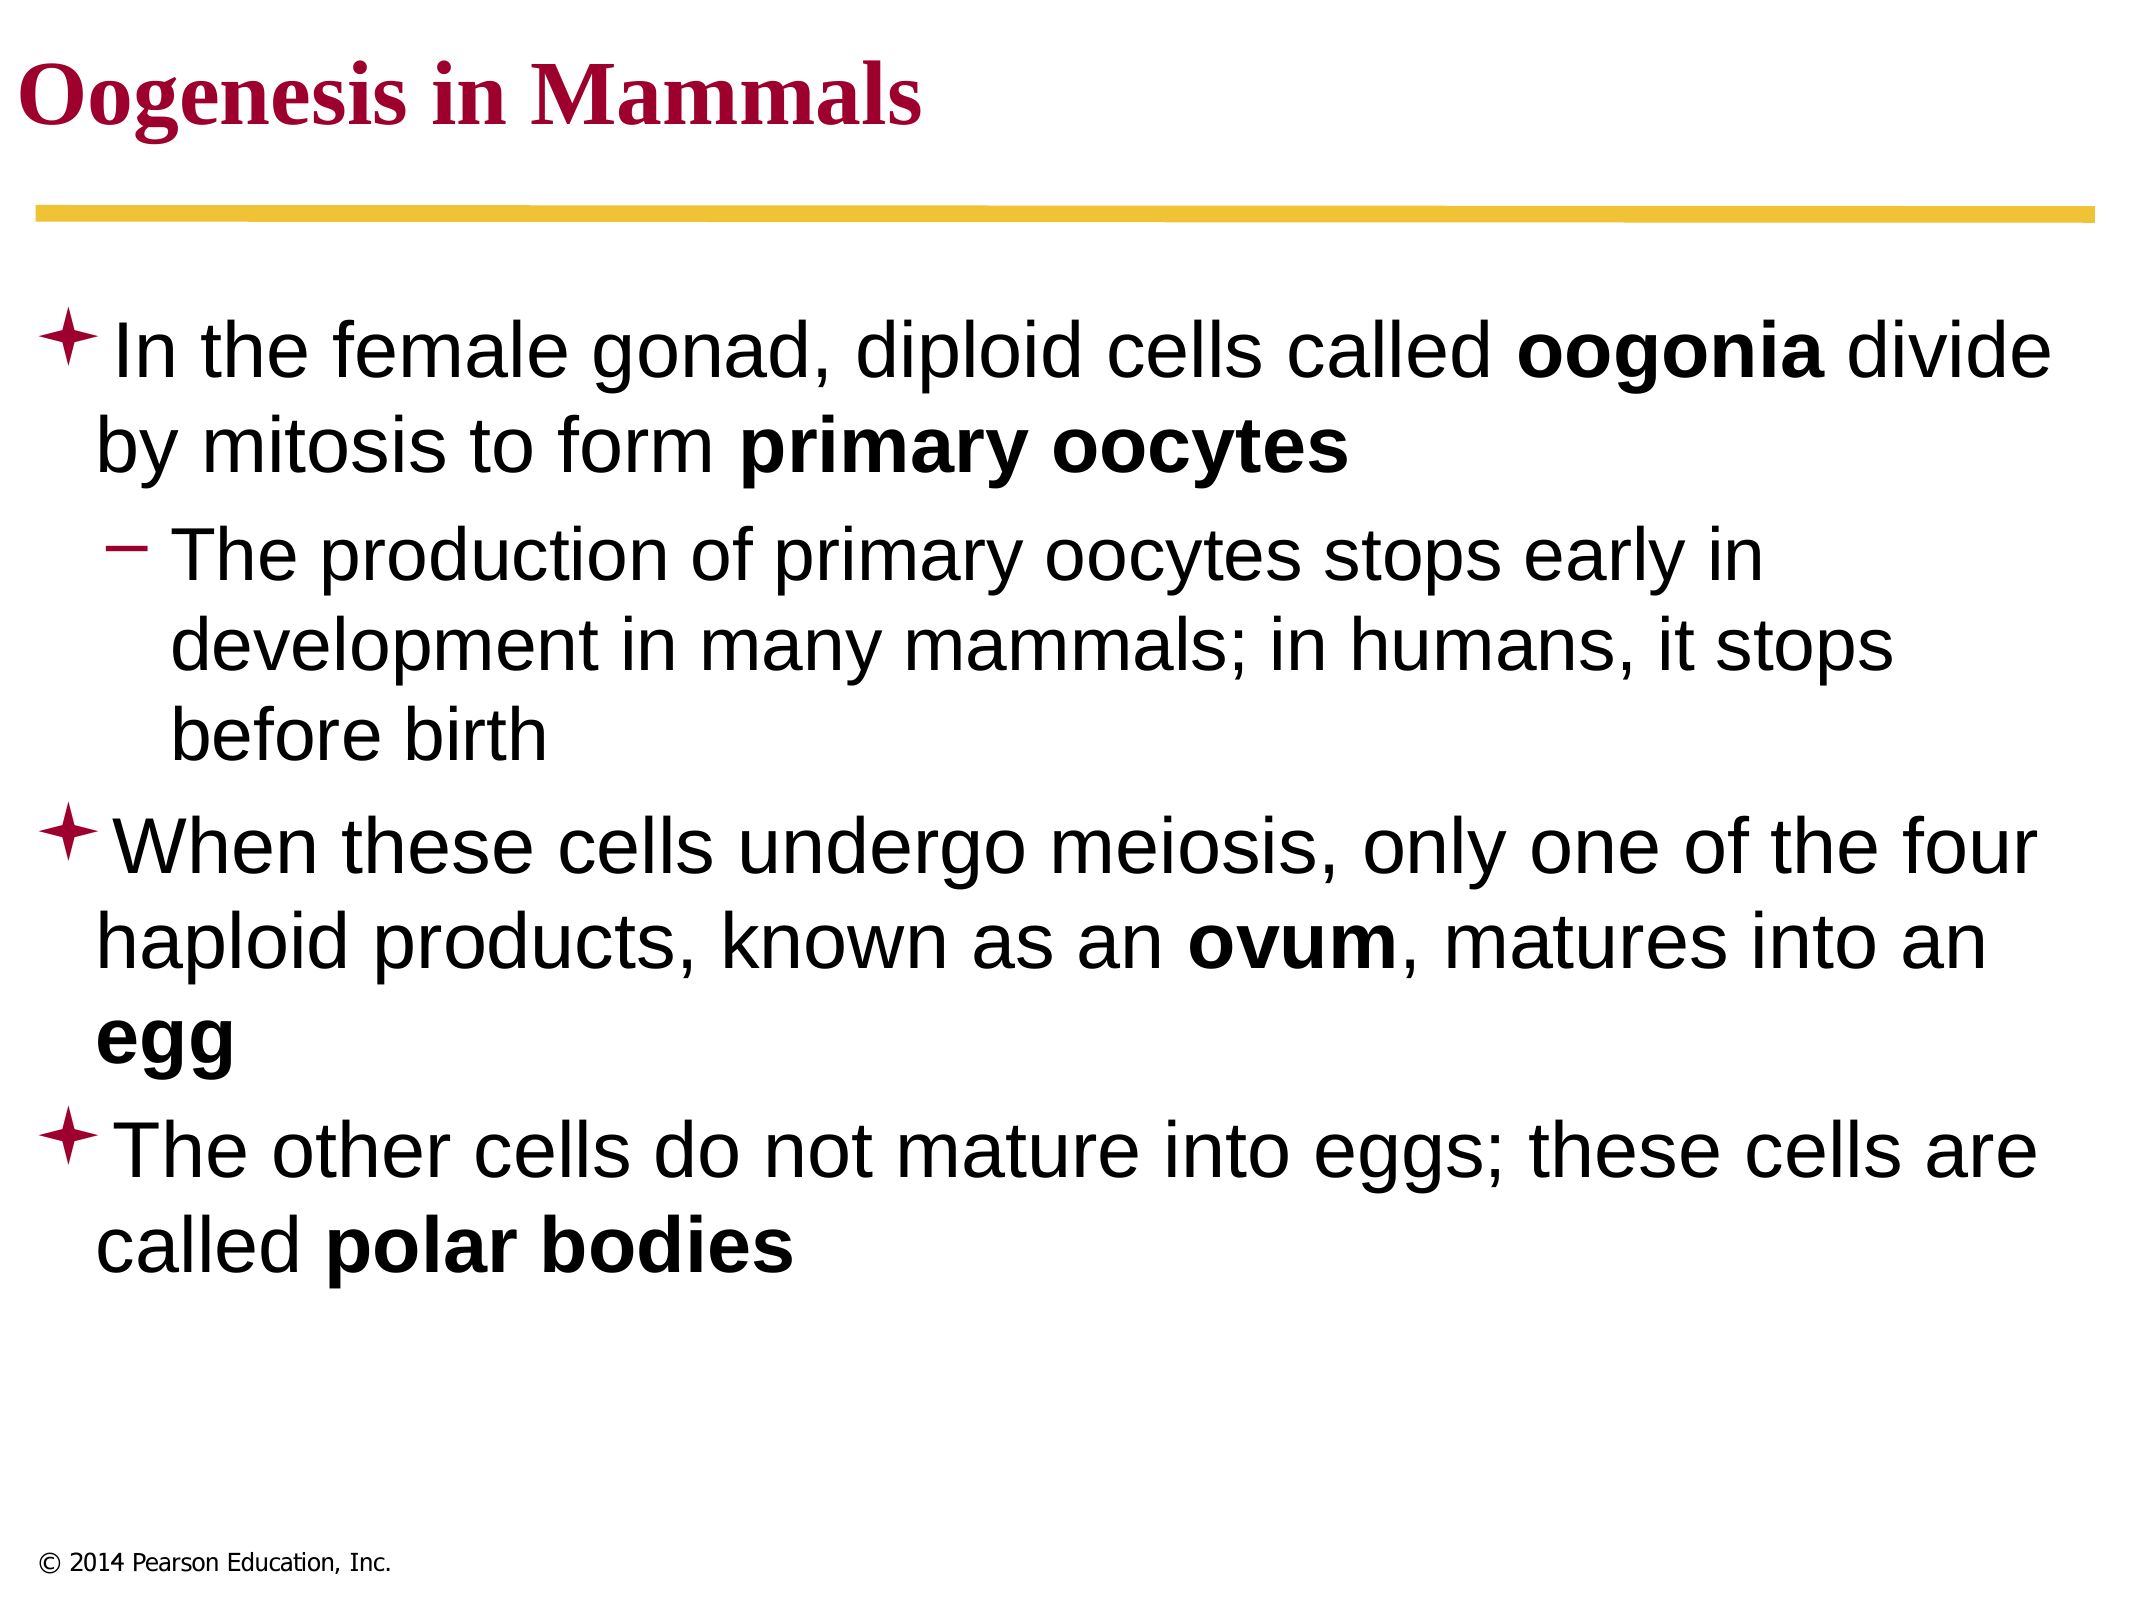

Oogenesis in Mammals

In the female gonad, diploid cells called oogonia divide by mitosis to form primary oocytes
The production of primary oocytes stops early in development in many mammals; in humans, it stops before birth
When these cells undergo meiosis, only one of the four haploid products, known as an ovum, matures into an egg
The other cells do not mature into eggs; these cells are called polar bodies